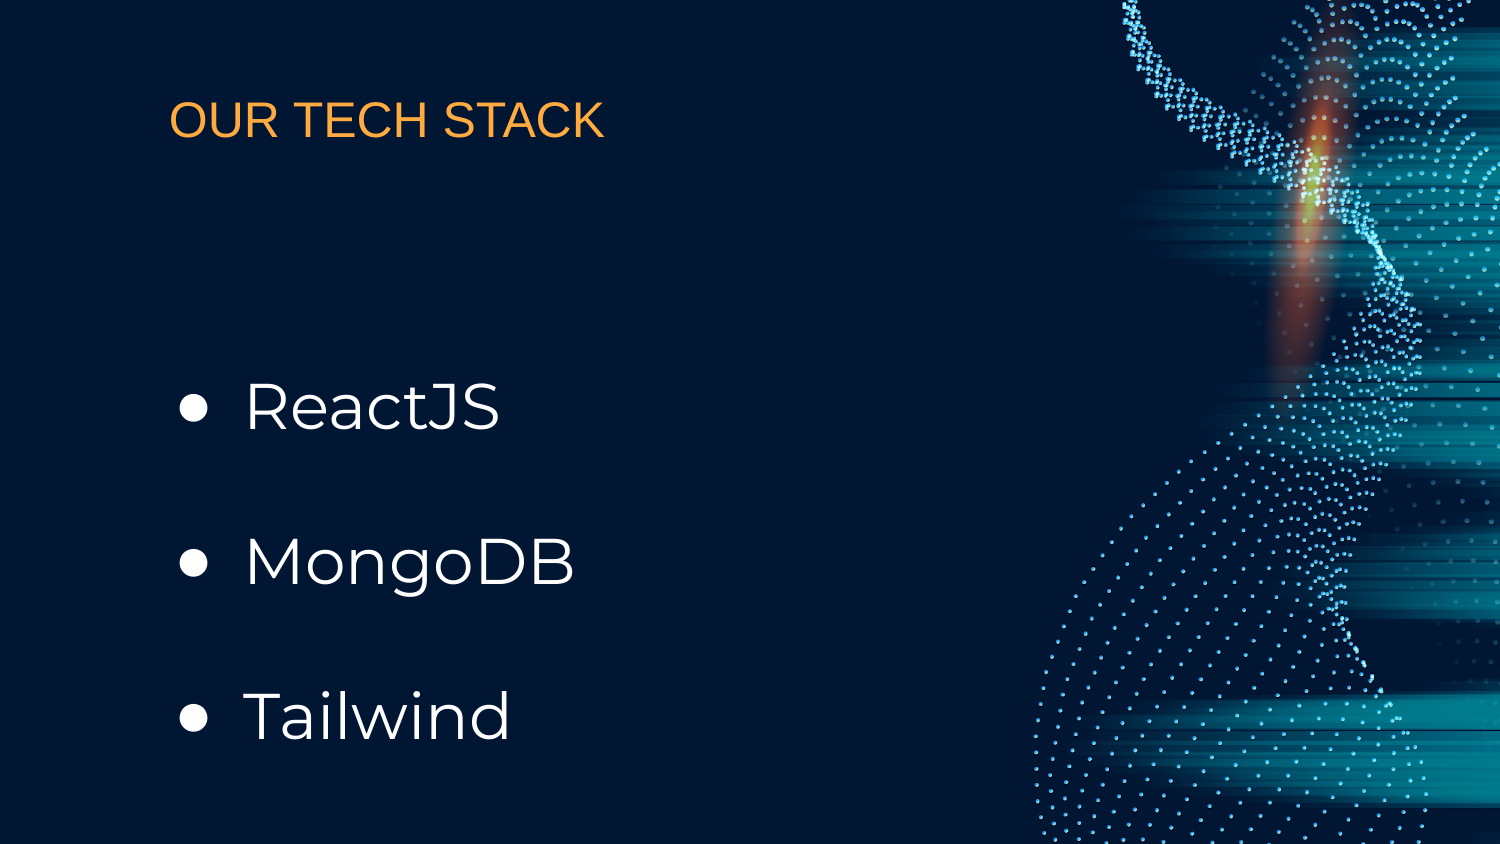

# OUR TECH STACK
ReactJS
MongoDB
Tailwind